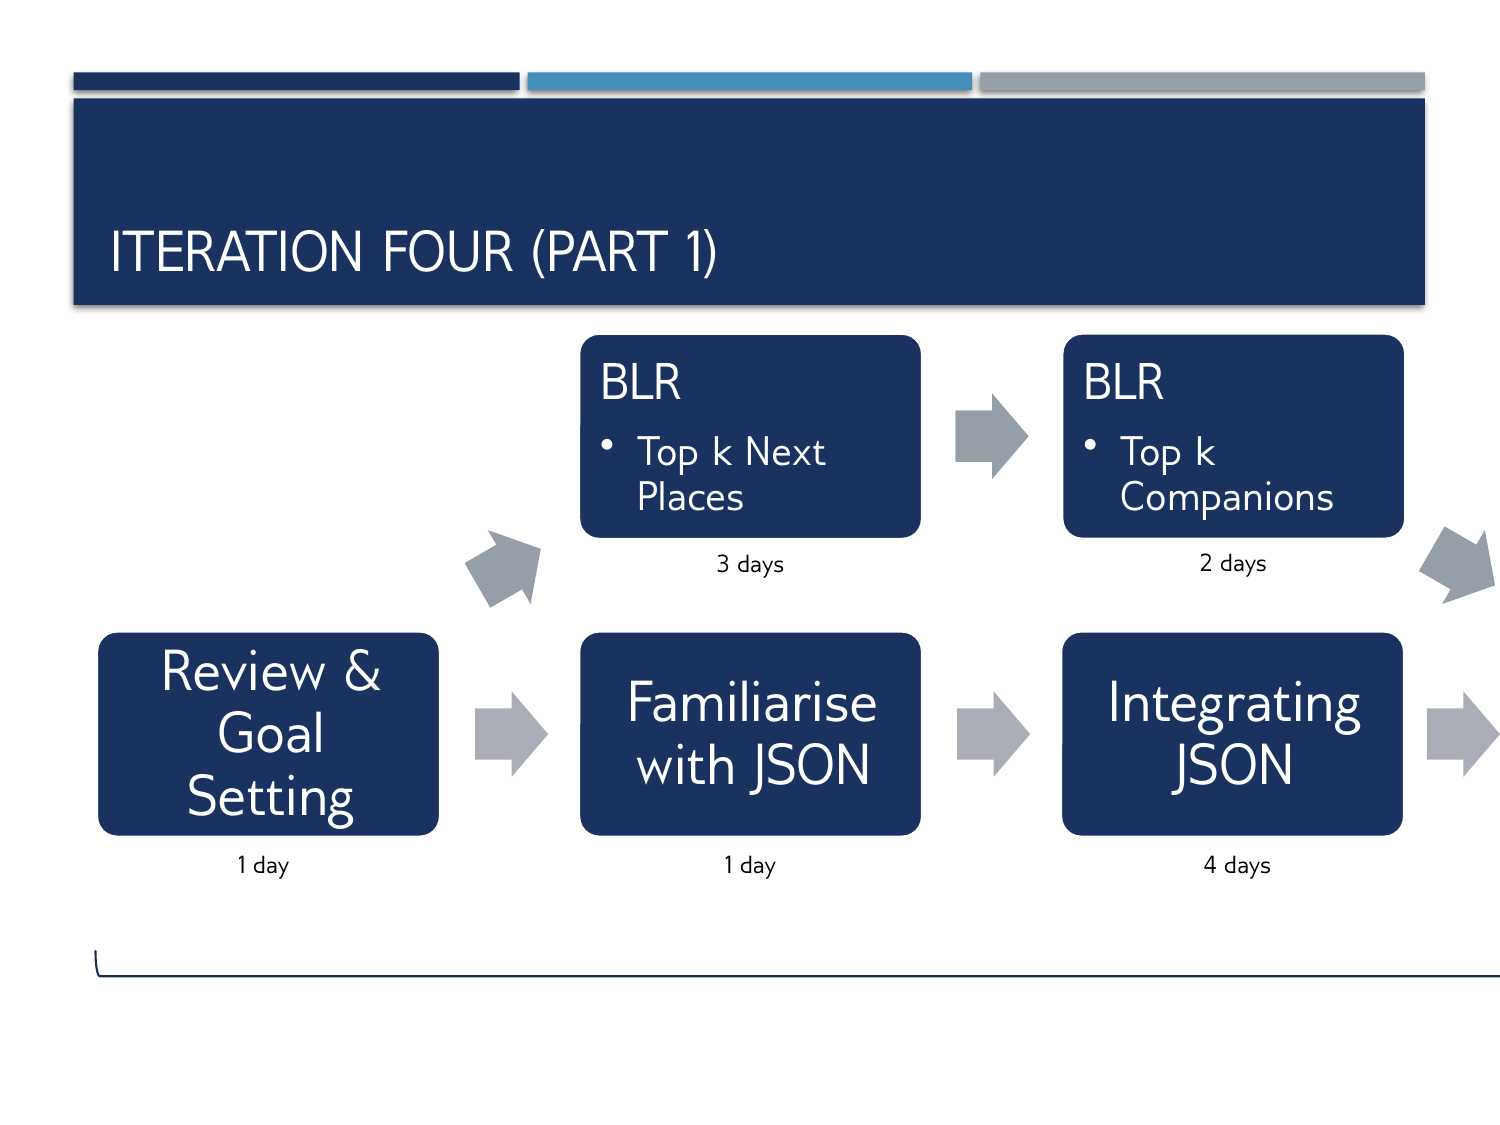

# Iteration Four (Part 1)

BLR
Top k Companions

BLR
Top k Next Places

Review & Goal Setting

Familiarise with JSON

Integrating JSON

2 days
3 days

4 days
1 day
1 day